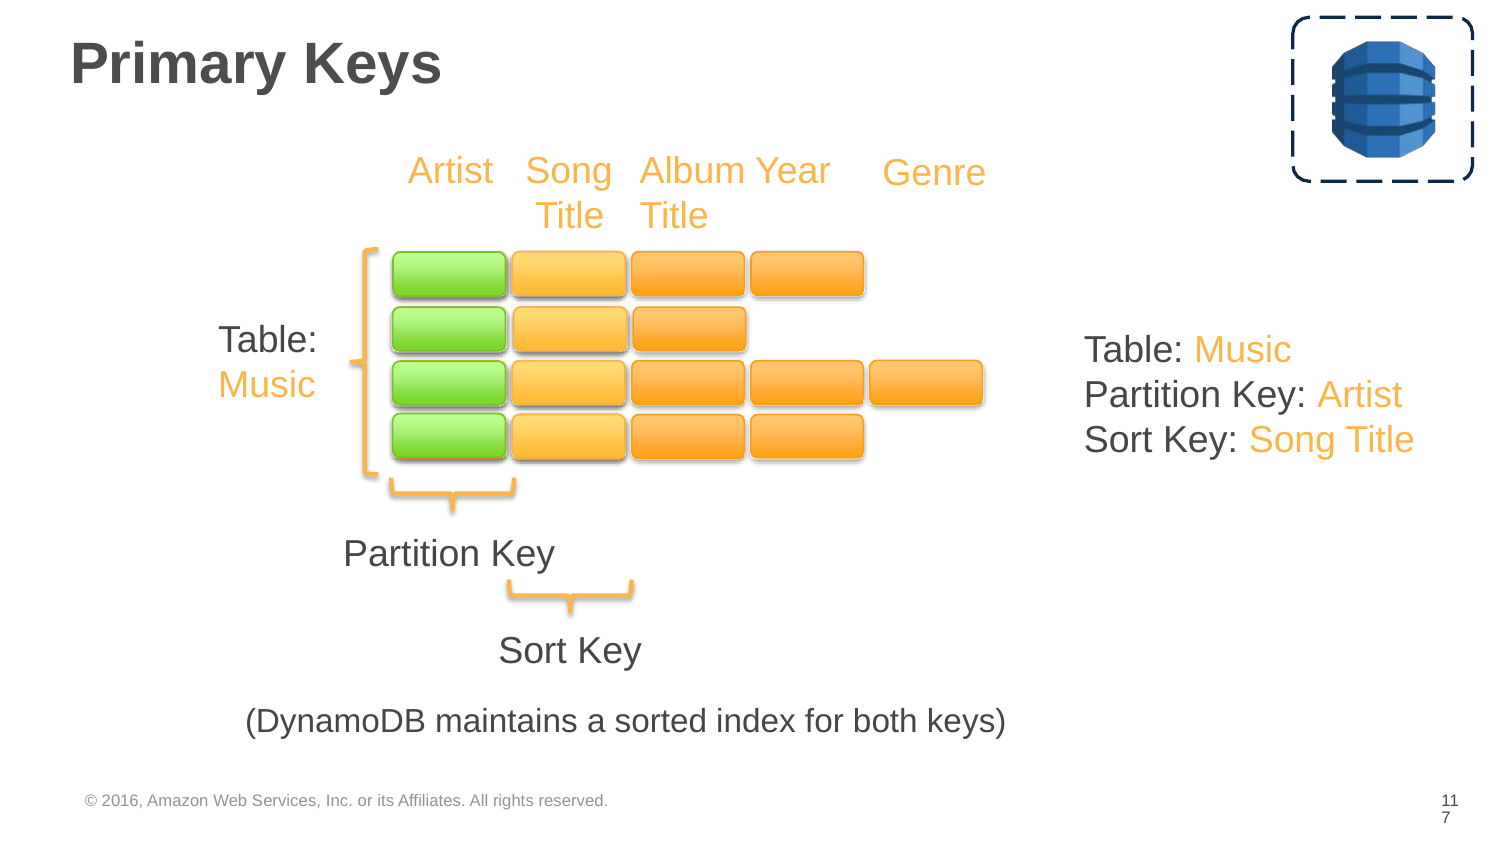

# Primary Keys
Song  Title
Album Year
Title
Artist
Genre

Table:
Music
Table: Music  Partition Key: Artist  Sort Key: Song Title
Partition Key

Sort Key
(DynamoDB maintains a sorted index for both keys)

© 2016, Amazon Web Services, Inc. or its Affiliates. All rights reserved.
117